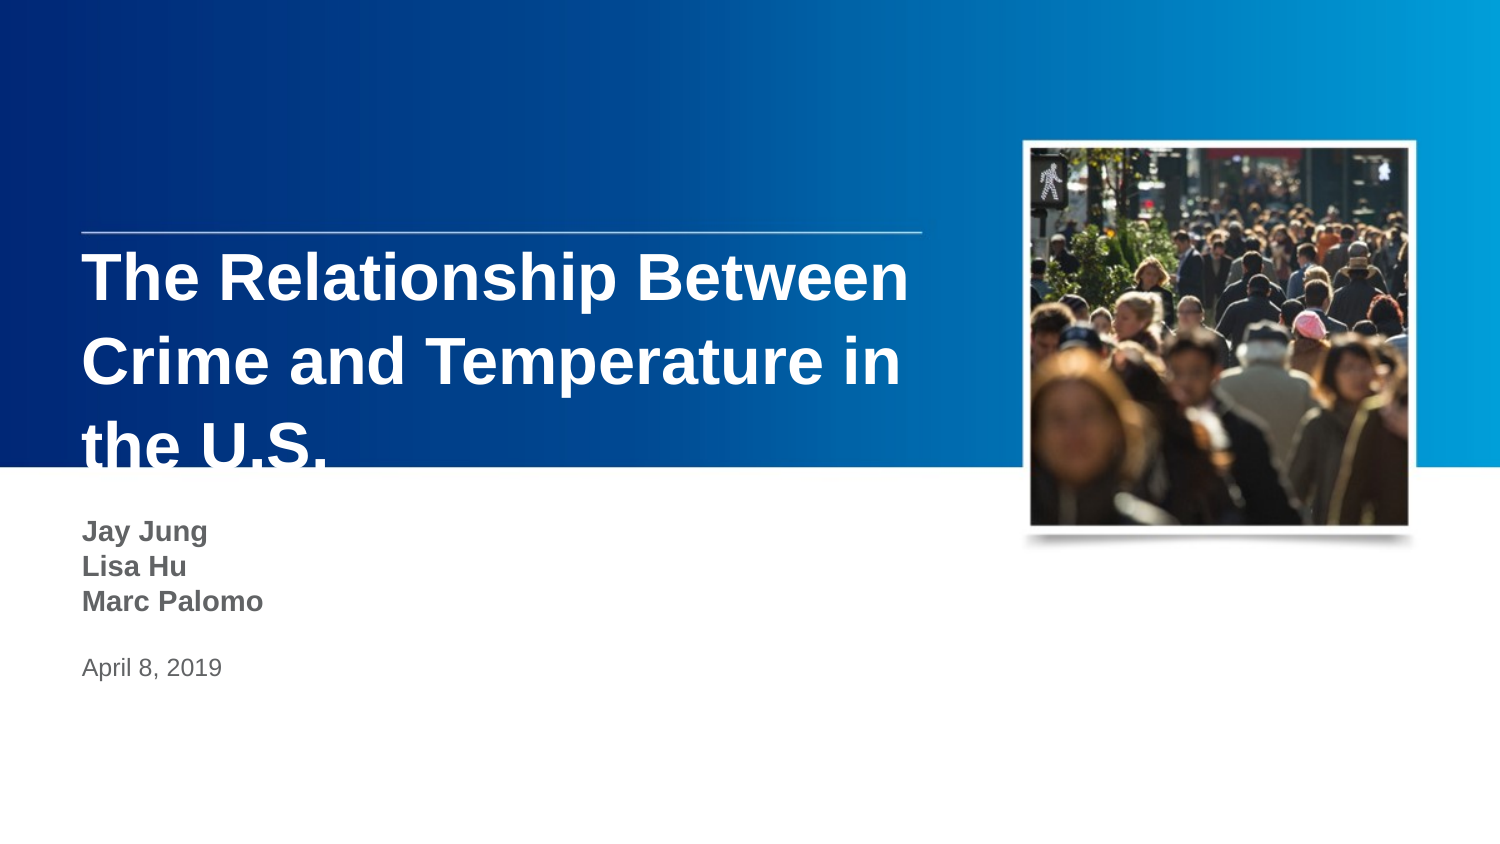

# The Relationship Between Crime and Temperature in the U.S.
Jay Jung
Lisa Hu
Marc Palomo

April 8, 2019